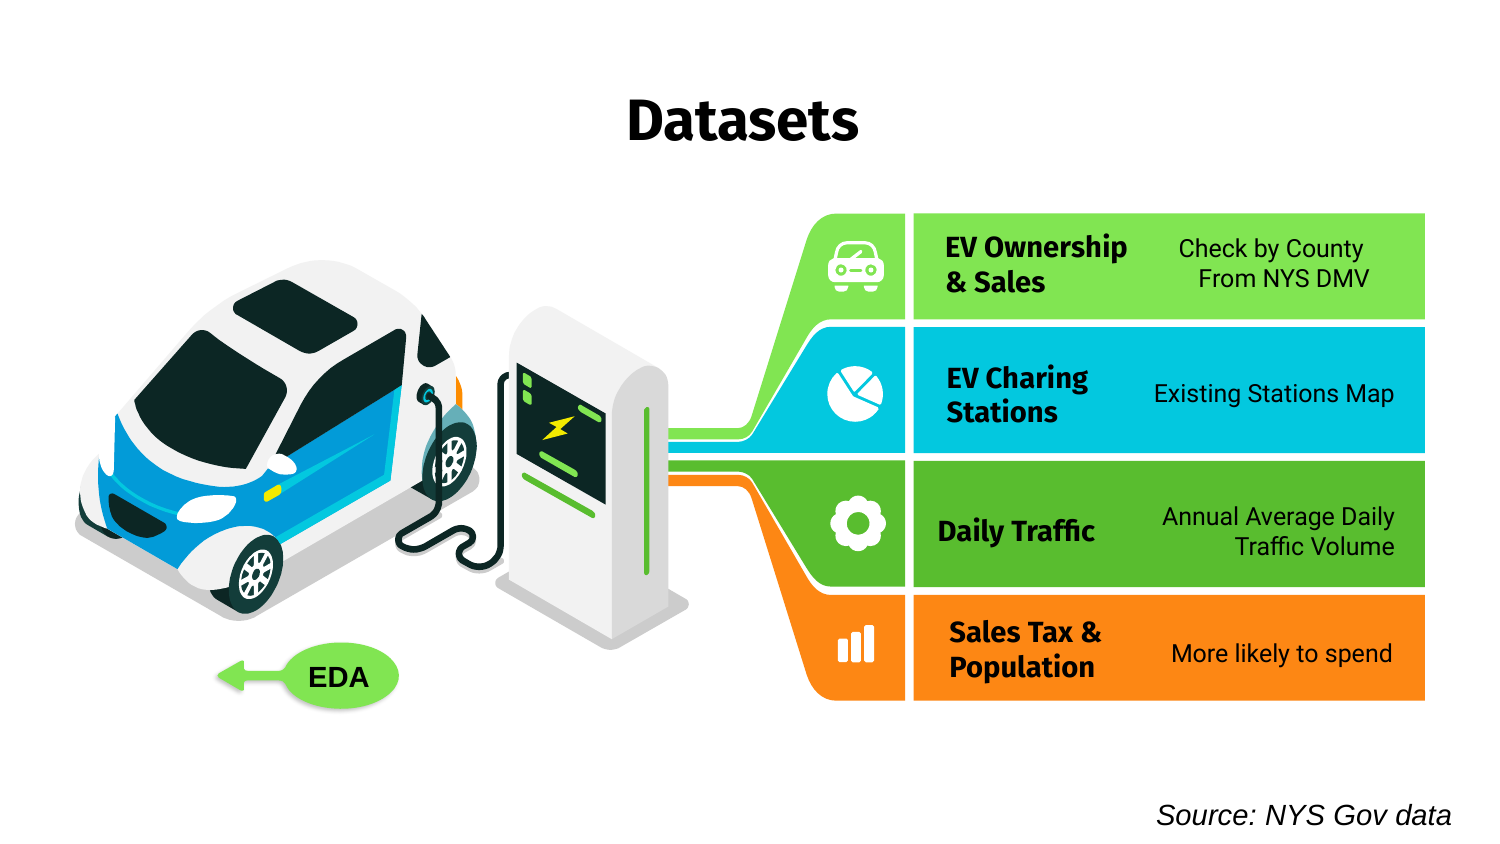

# Datasets

Check by County
From NYS DMV
EV Ownership & Sales

Existing Stations Map
EV Charing Stations

Annual Average Daily Traffic Volume

Daily Traffic

More likely to spend
Sales Tax &
Population

EDA
Source: NYS Gov data